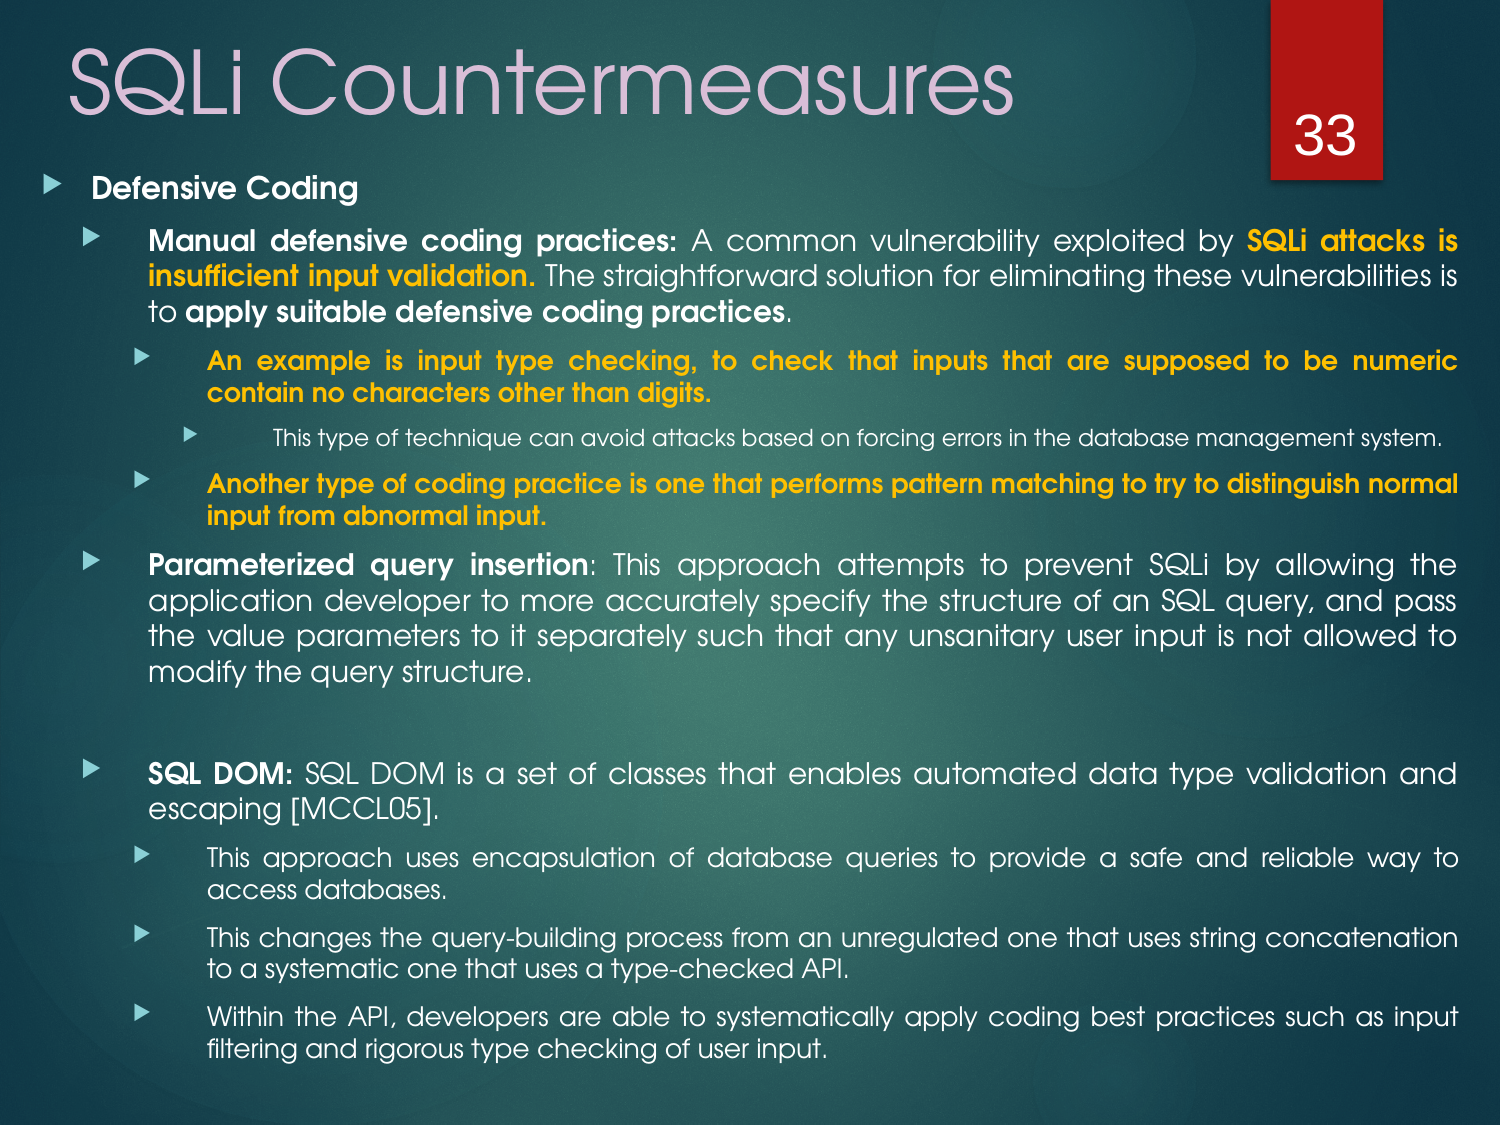

# SQLi Countermeasures
33
Defensive Coding
Manual defensive coding practices: A common vulnerability exploited by SQLi attacks is insufficient input validation. The straightforward solution for eliminating these vulnerabilities is to apply suitable defensive coding practices.
An example is input type checking, to check that inputs that are supposed to be numeric contain no characters other than digits.
This type of technique can avoid attacks based on forcing errors in the database management system.
Another type of coding practice is one that performs pattern matching to try to distinguish normal input from abnormal input.
Parameterized query insertion: This approach attempts to prevent SQLi by allowing the application developer to more accurately specify the structure of an SQL query, and pass the value parameters to it separately such that any unsanitary user input is not allowed to modify the query structure.

SQL DOM: SQL DOM is a set of classes that enables automated data type validation and escaping [MCCL05].
This approach uses encapsulation of database queries to provide a safe and reliable way to access databases.
This changes the query-building process from an unregulated one that uses string concatenation to a systematic one that uses a type-checked API.
Within the API, developers are able to systematically apply coding best practices such as input filtering and rigorous type checking of user input.